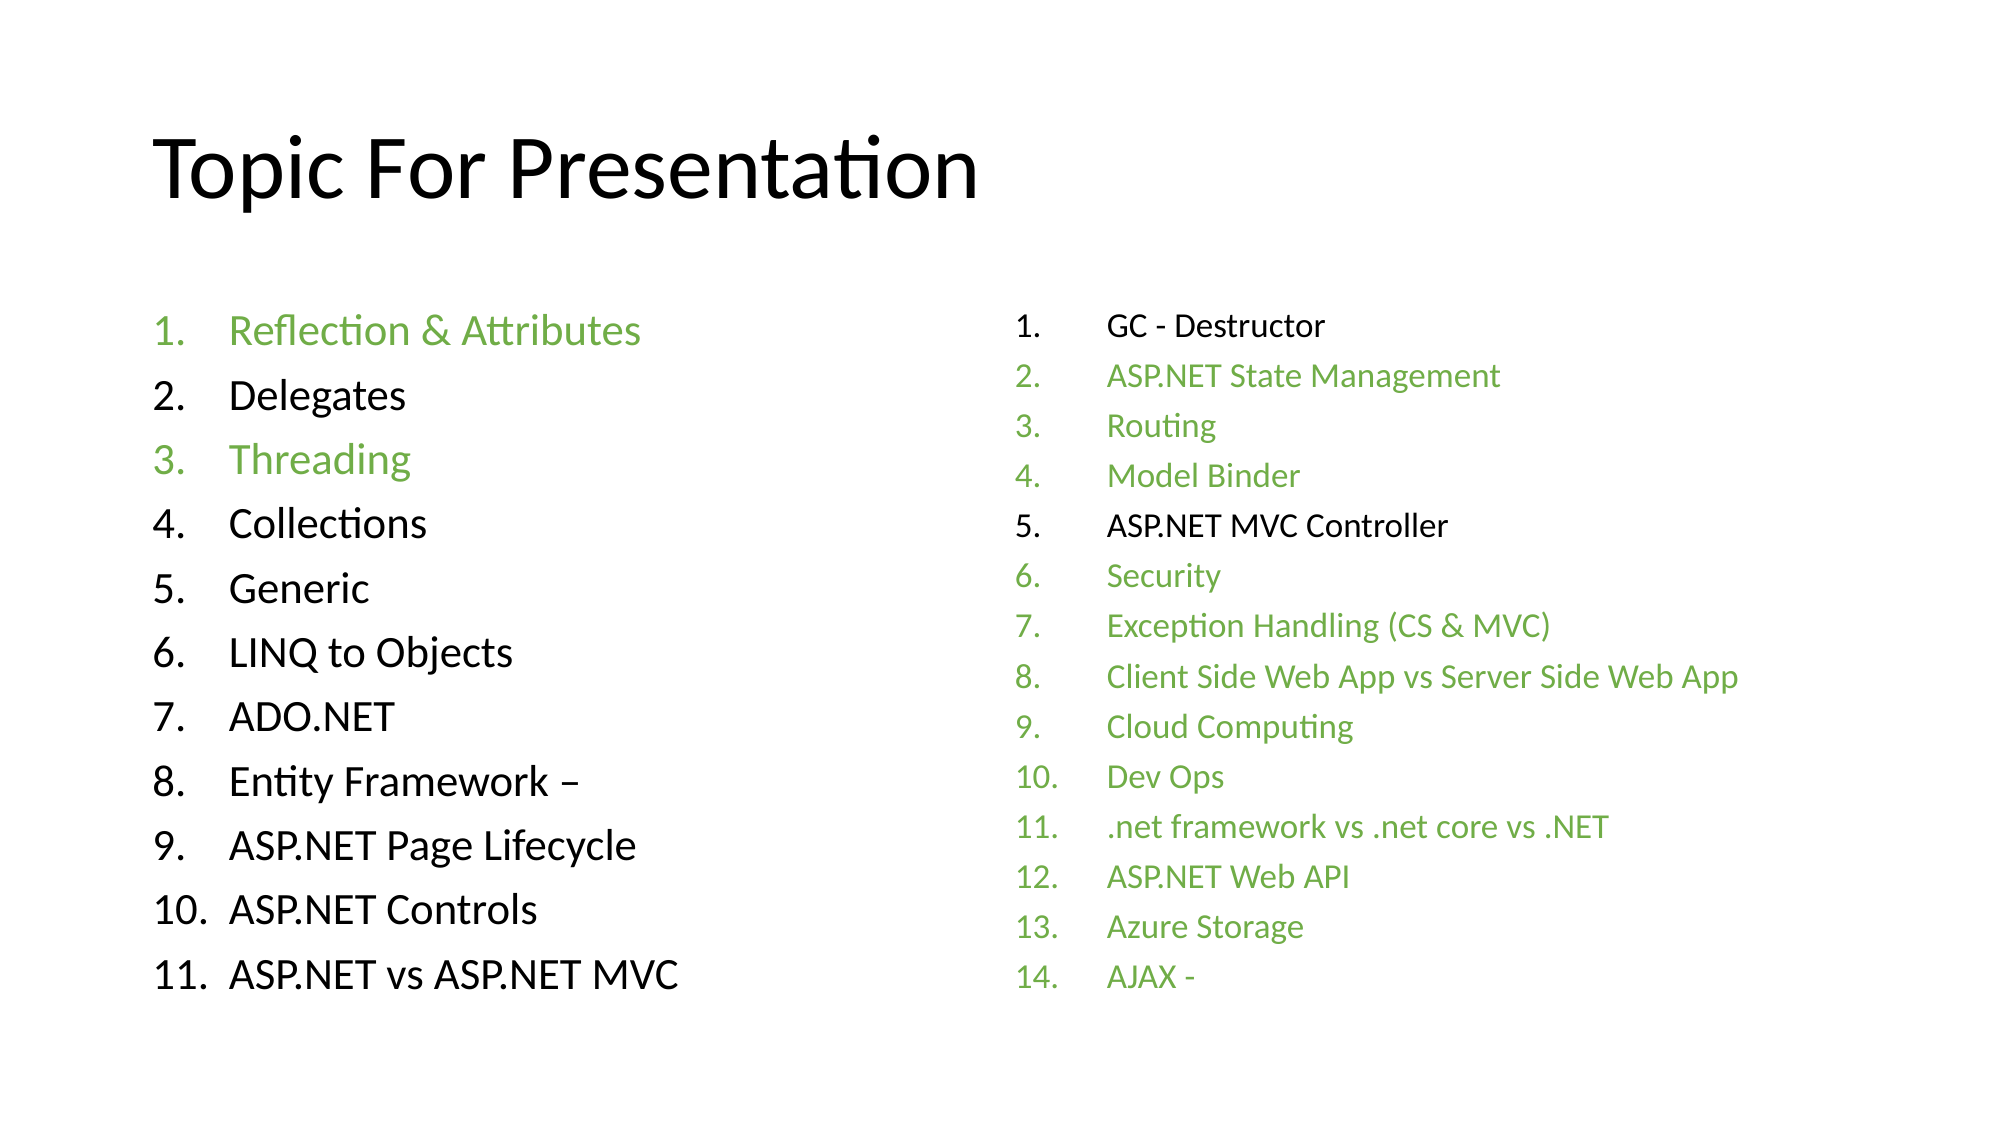

# Topic For Presentation
Reflection & Attributes
Delegates
Threading
Collections
Generic
LINQ to Objects
ADO.NET
Entity Framework –
ASP.NET Page Lifecycle
ASP.NET Controls
ASP.NET vs ASP.NET MVC

GC - Destructor
ASP.NET State Management
Routing
Model Binder
ASP.NET MVC Controller
Security
Exception Handling (CS & MVC)
Client Side Web App vs Server Side Web App
Cloud Computing
Dev Ops
.net framework vs .net core vs .NET
ASP.NET Web API
Azure Storage
AJAX -